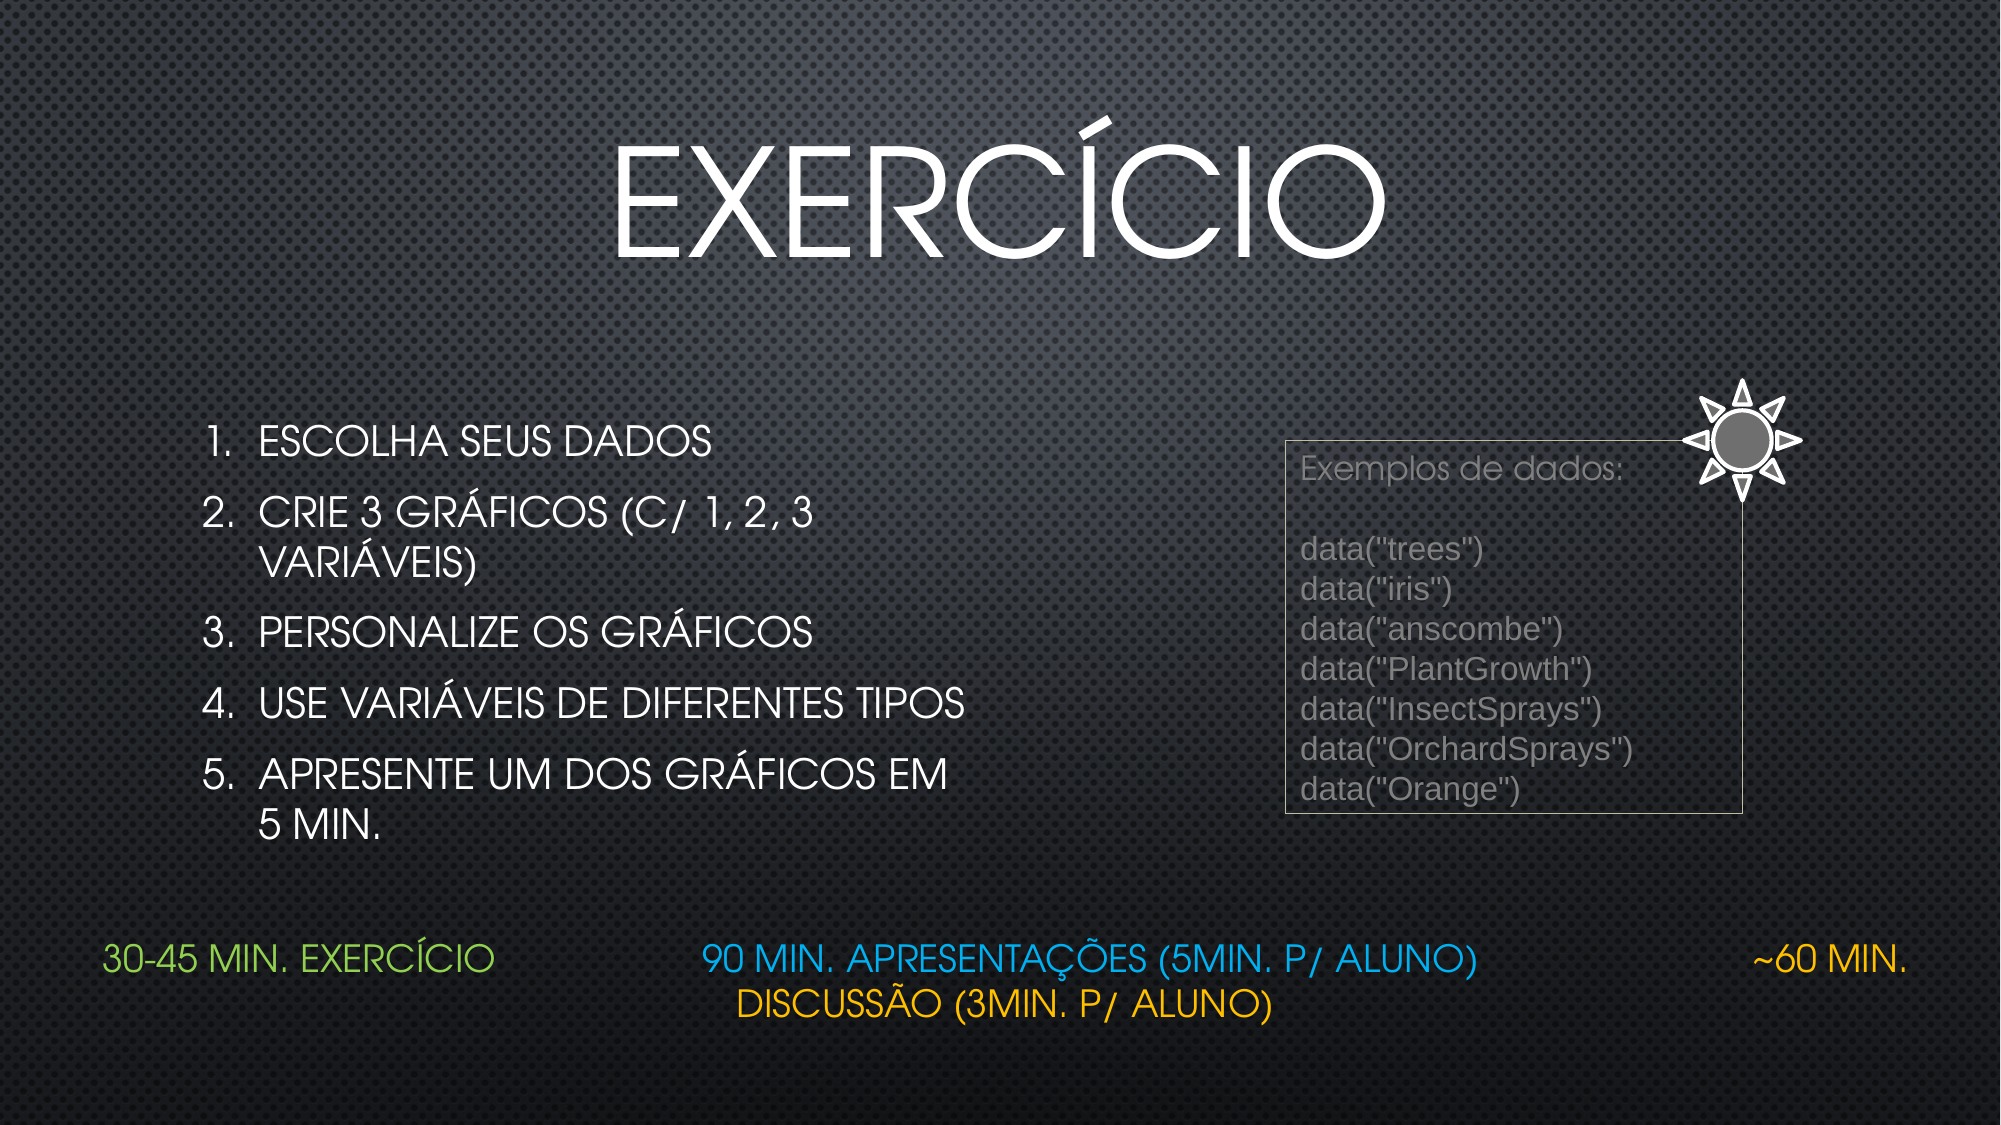

EXERCÍCIO
Escolha seus dados
Crie 3 gráficos (c/ 1, 2, 3 variáveis)
Personalize os gráficos
Use variáveis de diferentes tipos
Apresente um dos gráficos em 5 min.

Exemplos de dados:

data("trees")
data("iris")
data("anscombe")
data("PlantGrowth")
data("InsectSprays")
data("OrchardSprays")
data("Orange")
30-45 min. Exercício		90 min. Apresentações (5min. p/ aluno) 		~60 min. Discussão (3min. p/ aluno)